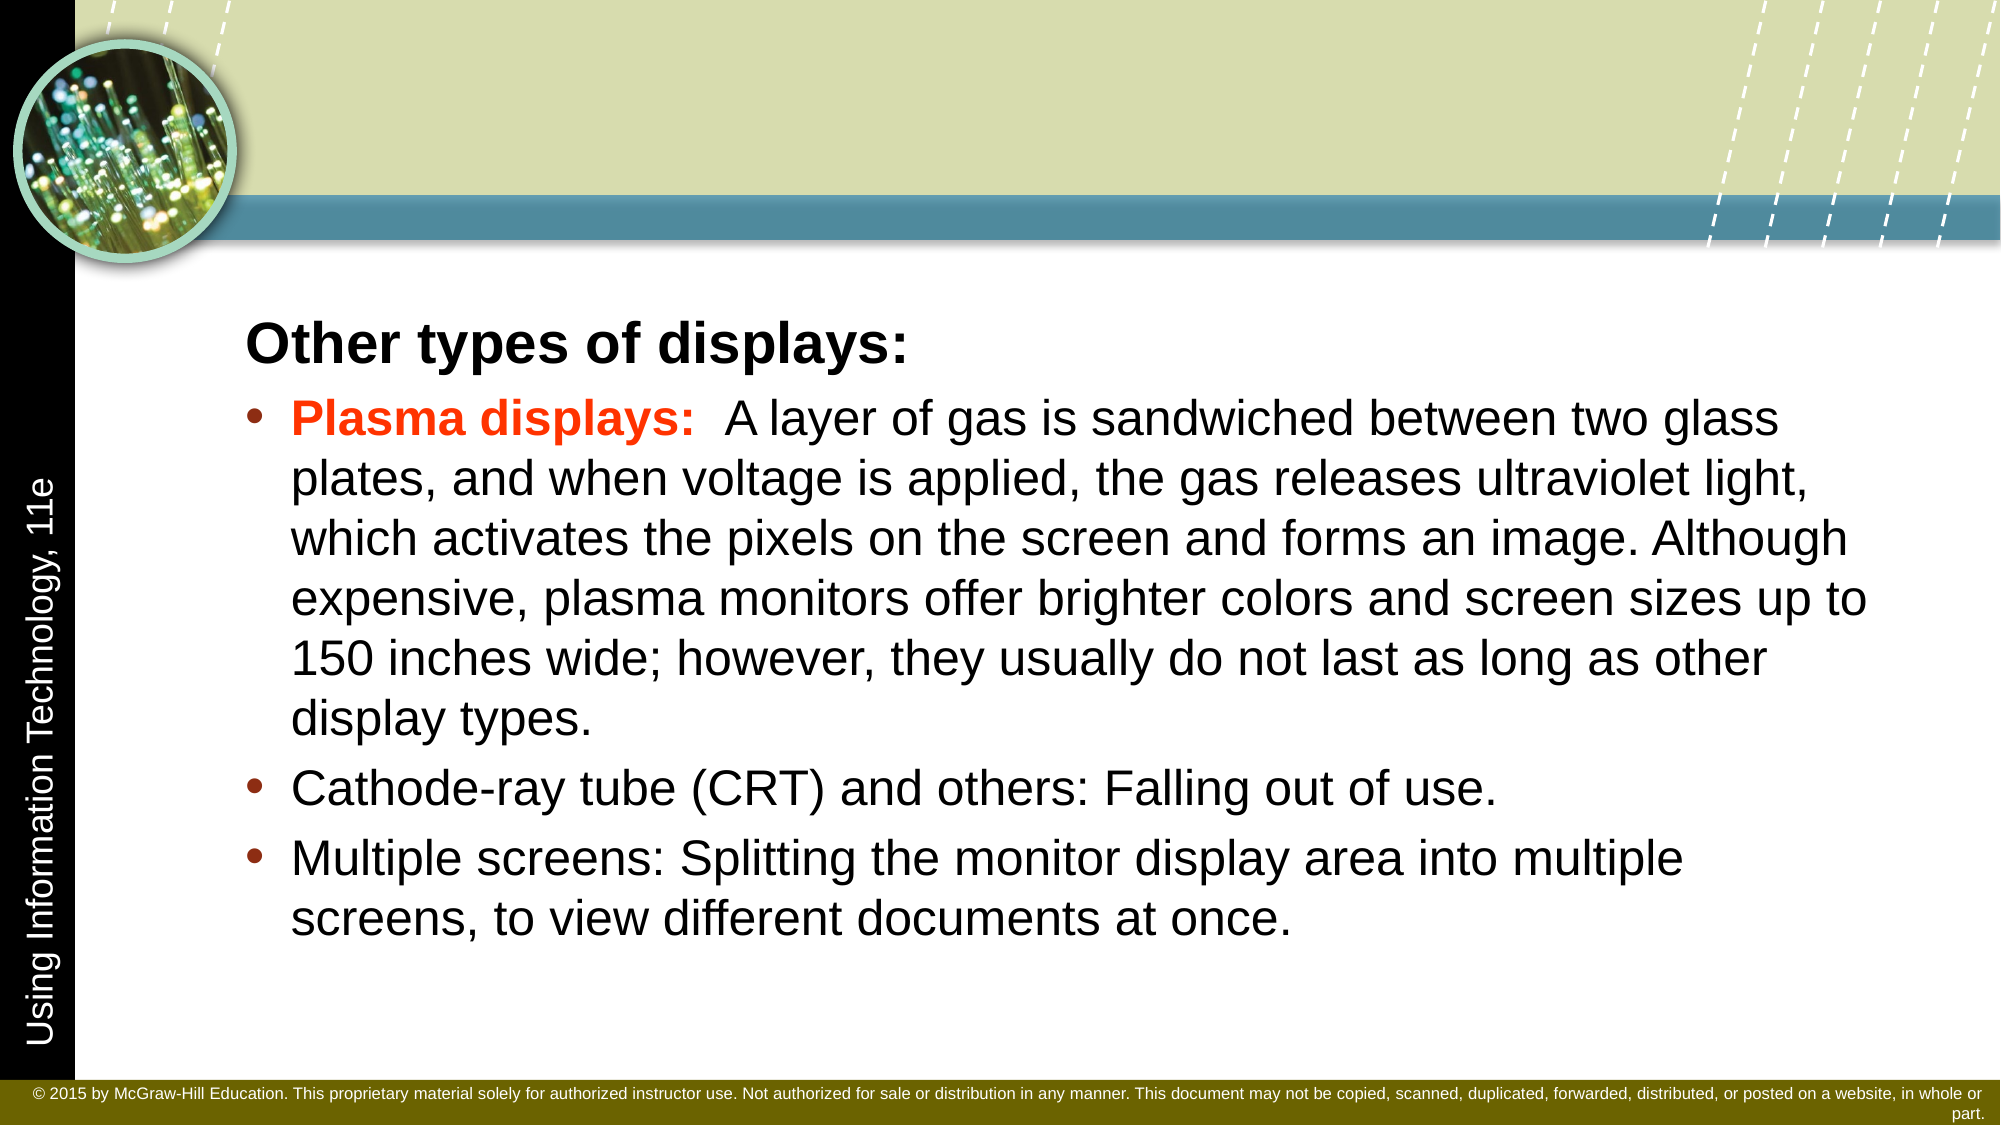

Other types of displays:
Plasma displays:  A layer of gas is sandwiched between two glass plates, and when voltage is applied, the gas releases ultraviolet light, which activates the pixels on the screen and forms an image. Although expensive, plasma monitors offer brighter colors and screen sizes up to 150 inches wide; however, they usually do not last as long as other display types.
Cathode-ray tube (CRT) and others: Falling out of use.
Multiple screens: Splitting the monitor display area into multiple screens, to view different documents at once.